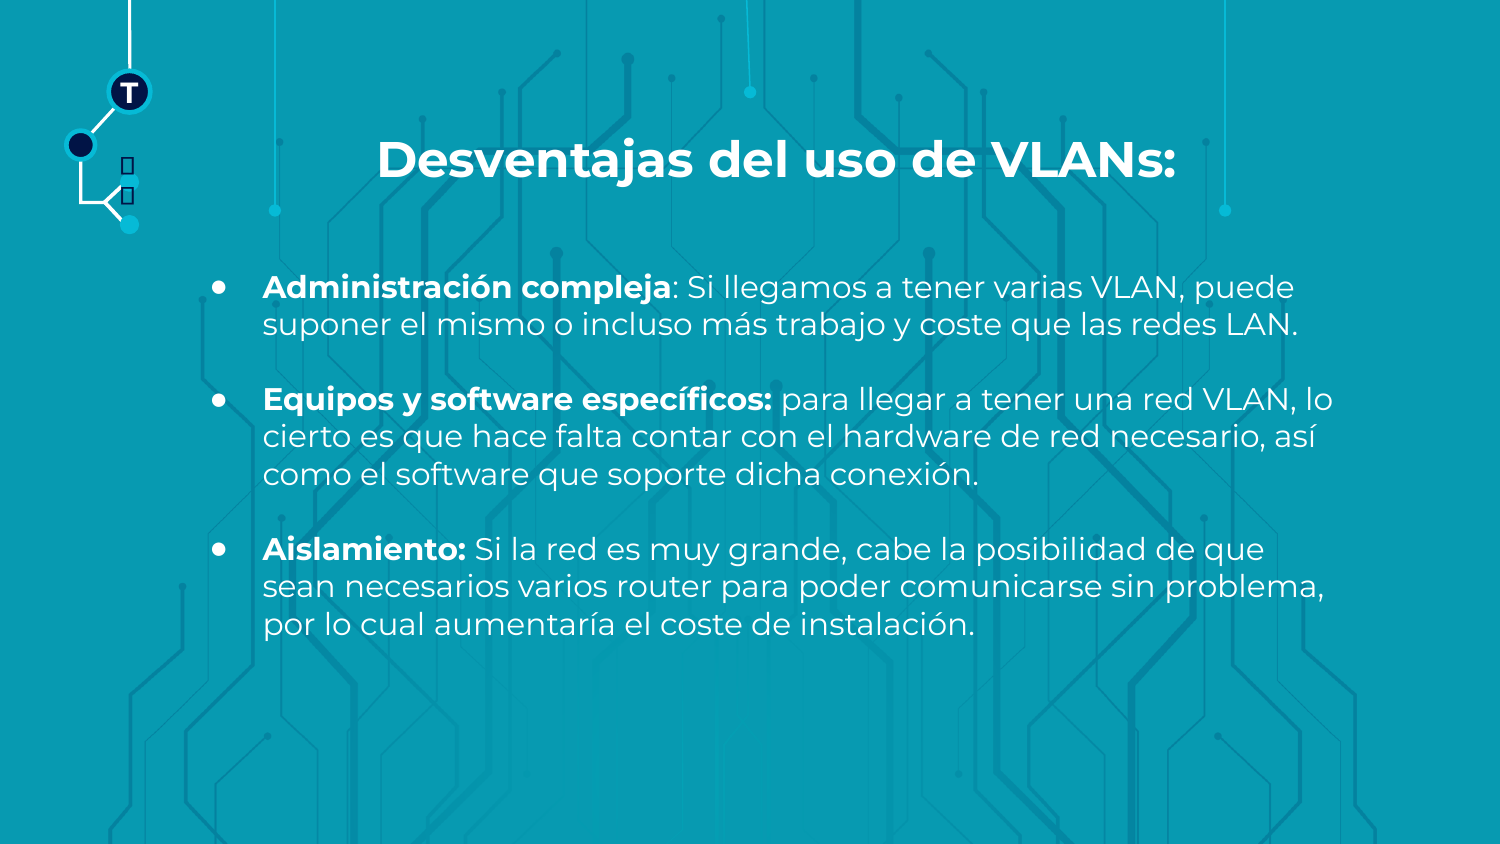

T
Desventajas del uso de VLANs:

🠺

🠺
Administración compleja: Si llegamos a tener varias VLAN, puede suponer el mismo o incluso más trabajo y coste que las redes LAN.

Equipos y software específicos: para llegar a tener una red VLAN, lo cierto es que hace falta contar con el hardware de red necesario, así como el software que soporte dicha conexión.

Aislamiento: Si la red es muy grande, cabe la posibilidad de que sean necesarios varios router para poder comunicarse sin problema, por lo cual aumentaría el coste de instalación.